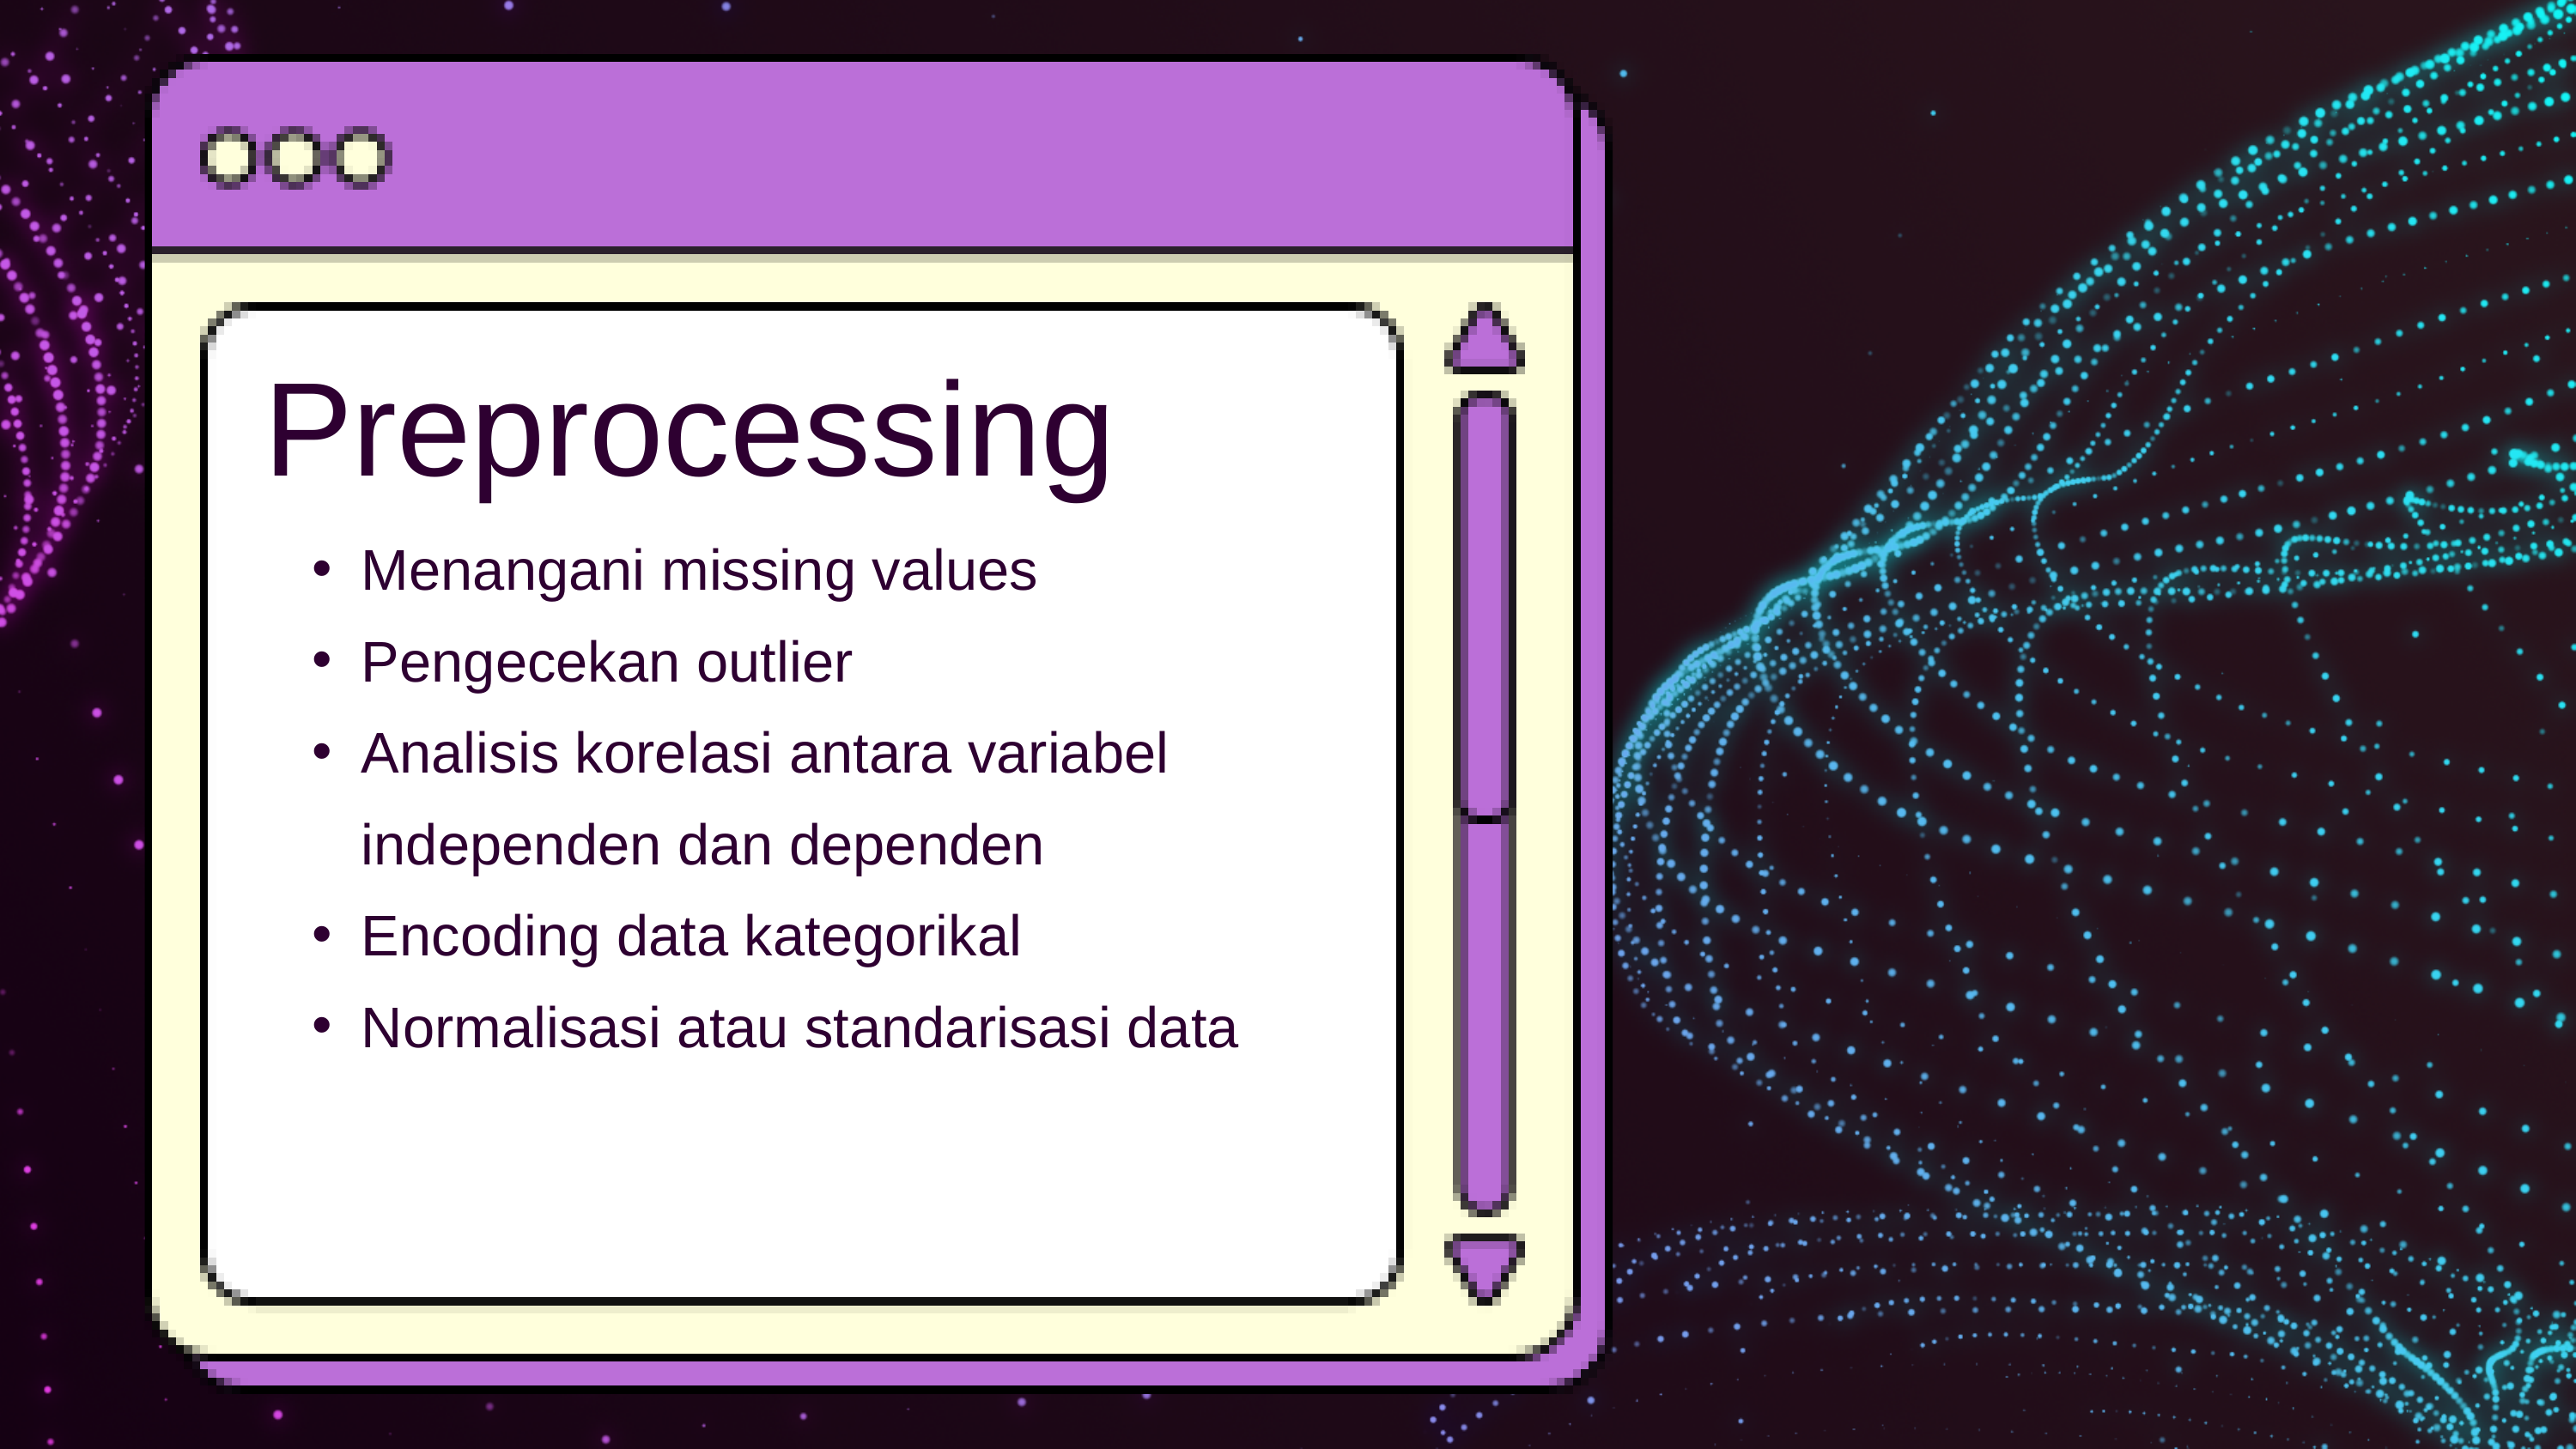

Preprocessing
Menangani missing values
Pengecekan outlier
Analisis korelasi antara variabel independen dan dependen
Encoding data kategorikal
Normalisasi atau standarisasi data